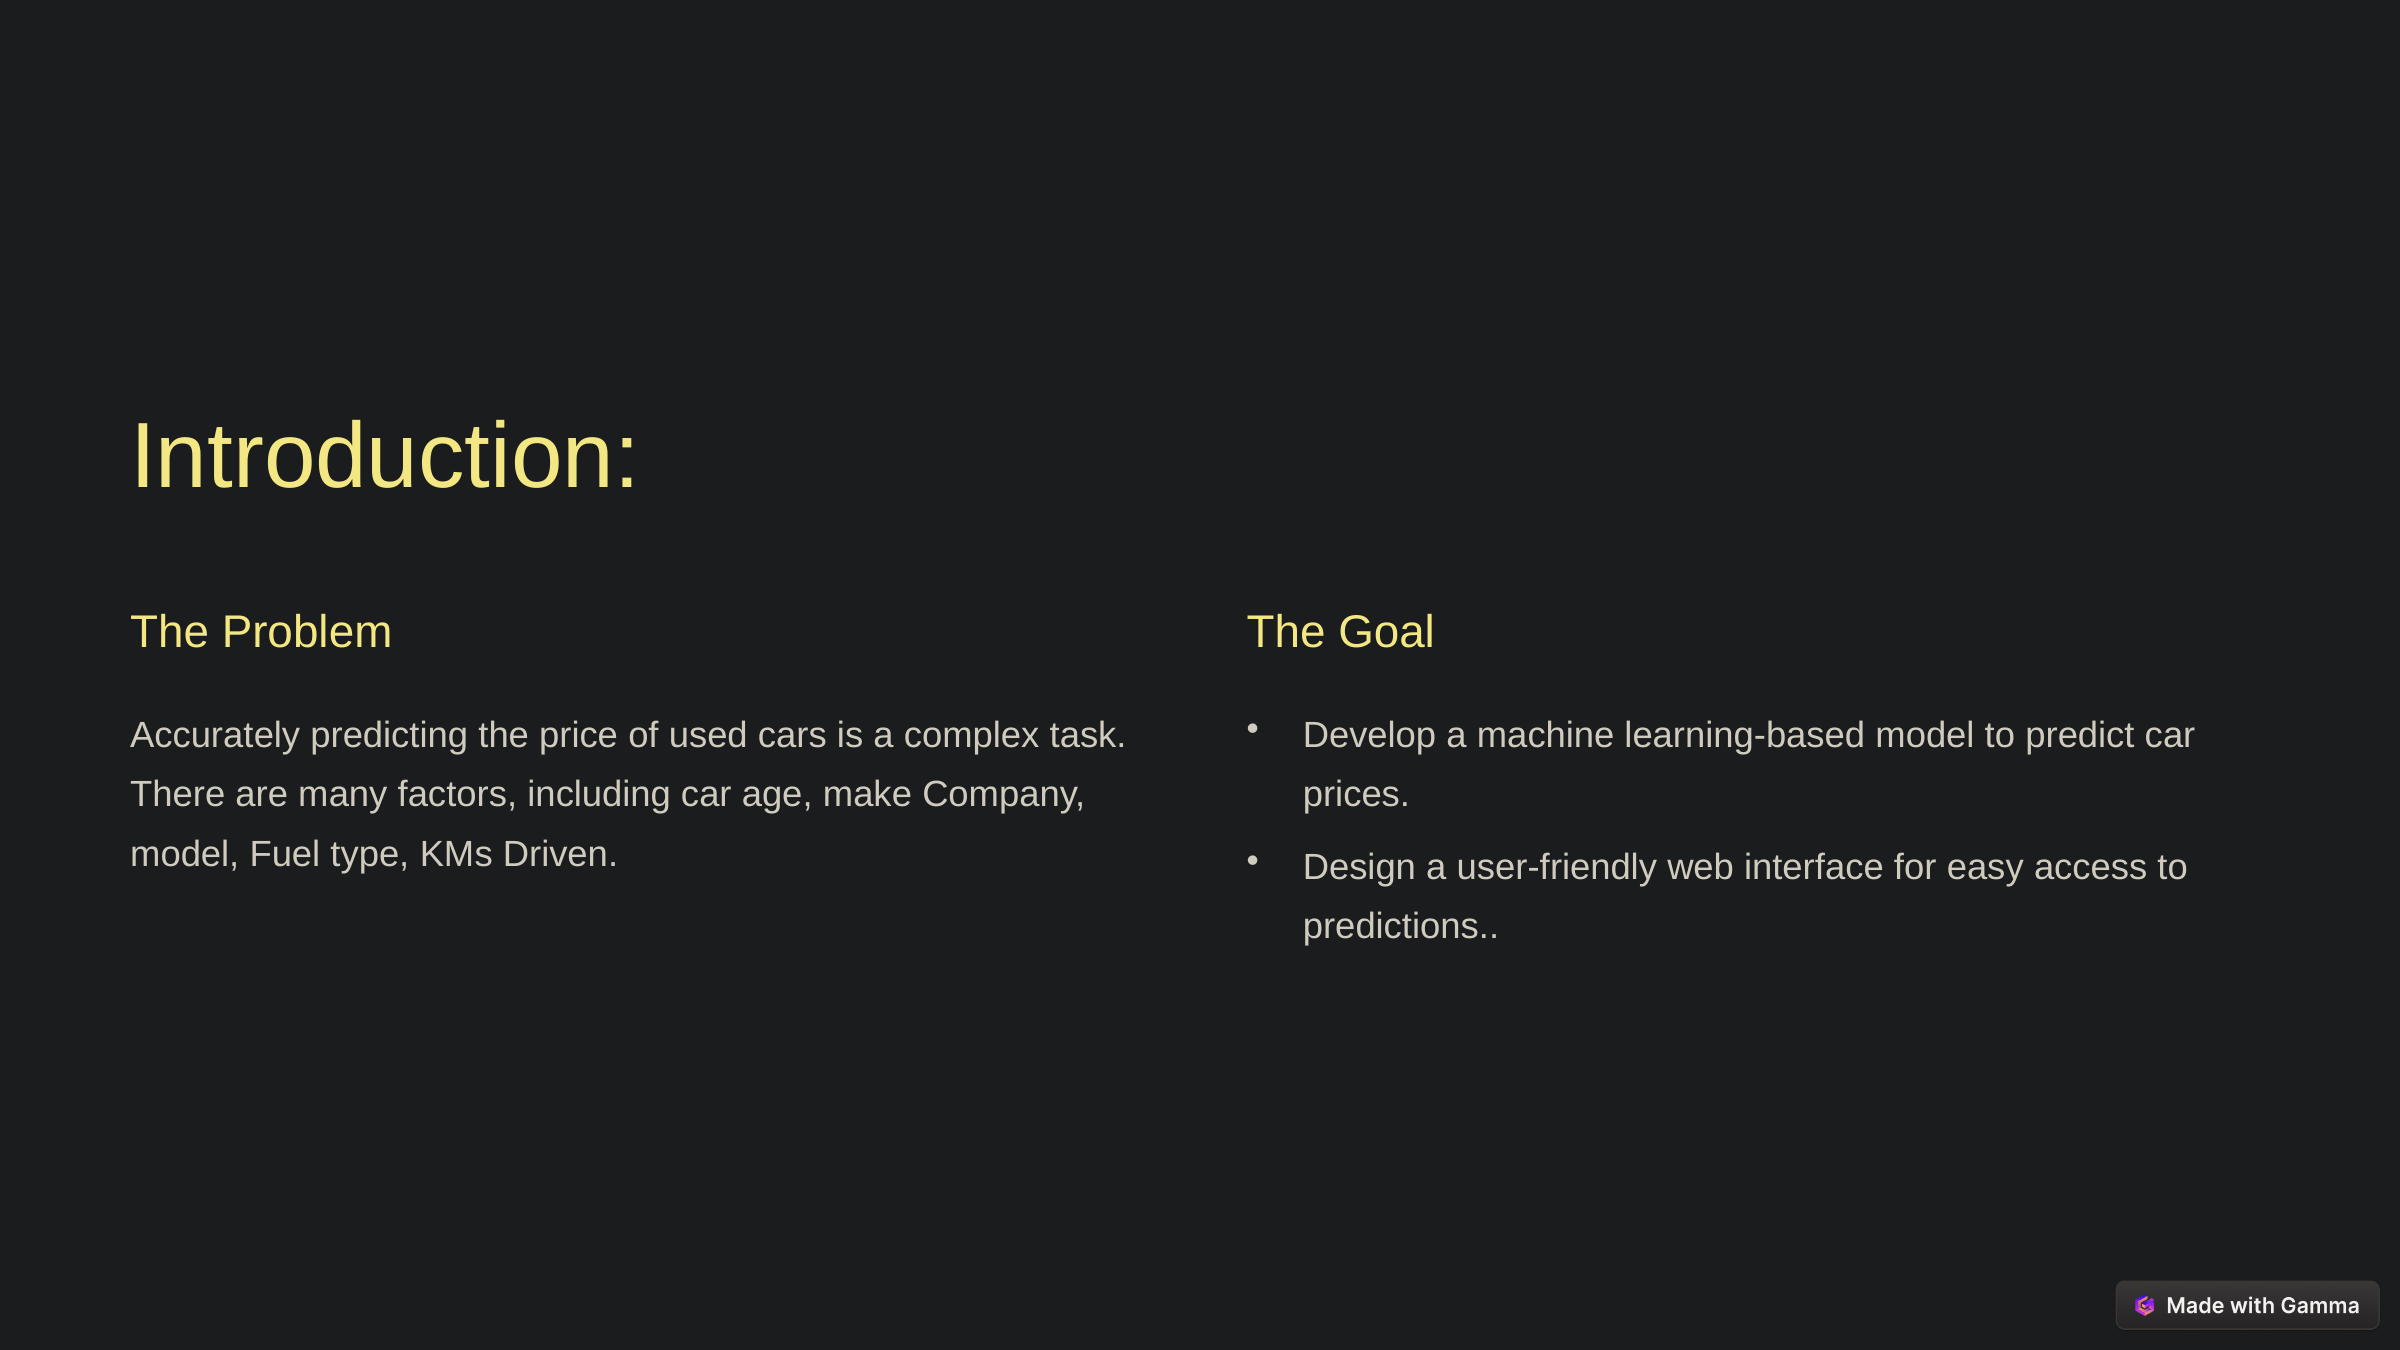

Introduction:
The Problem
The Goal
Accurately predicting the price of used cars is a complex task. There are many factors, including car age, make Company, model, Fuel type, KMs Driven.
Develop a machine learning-based model to predict car prices.
Design a user-friendly web interface for easy access to predictions..